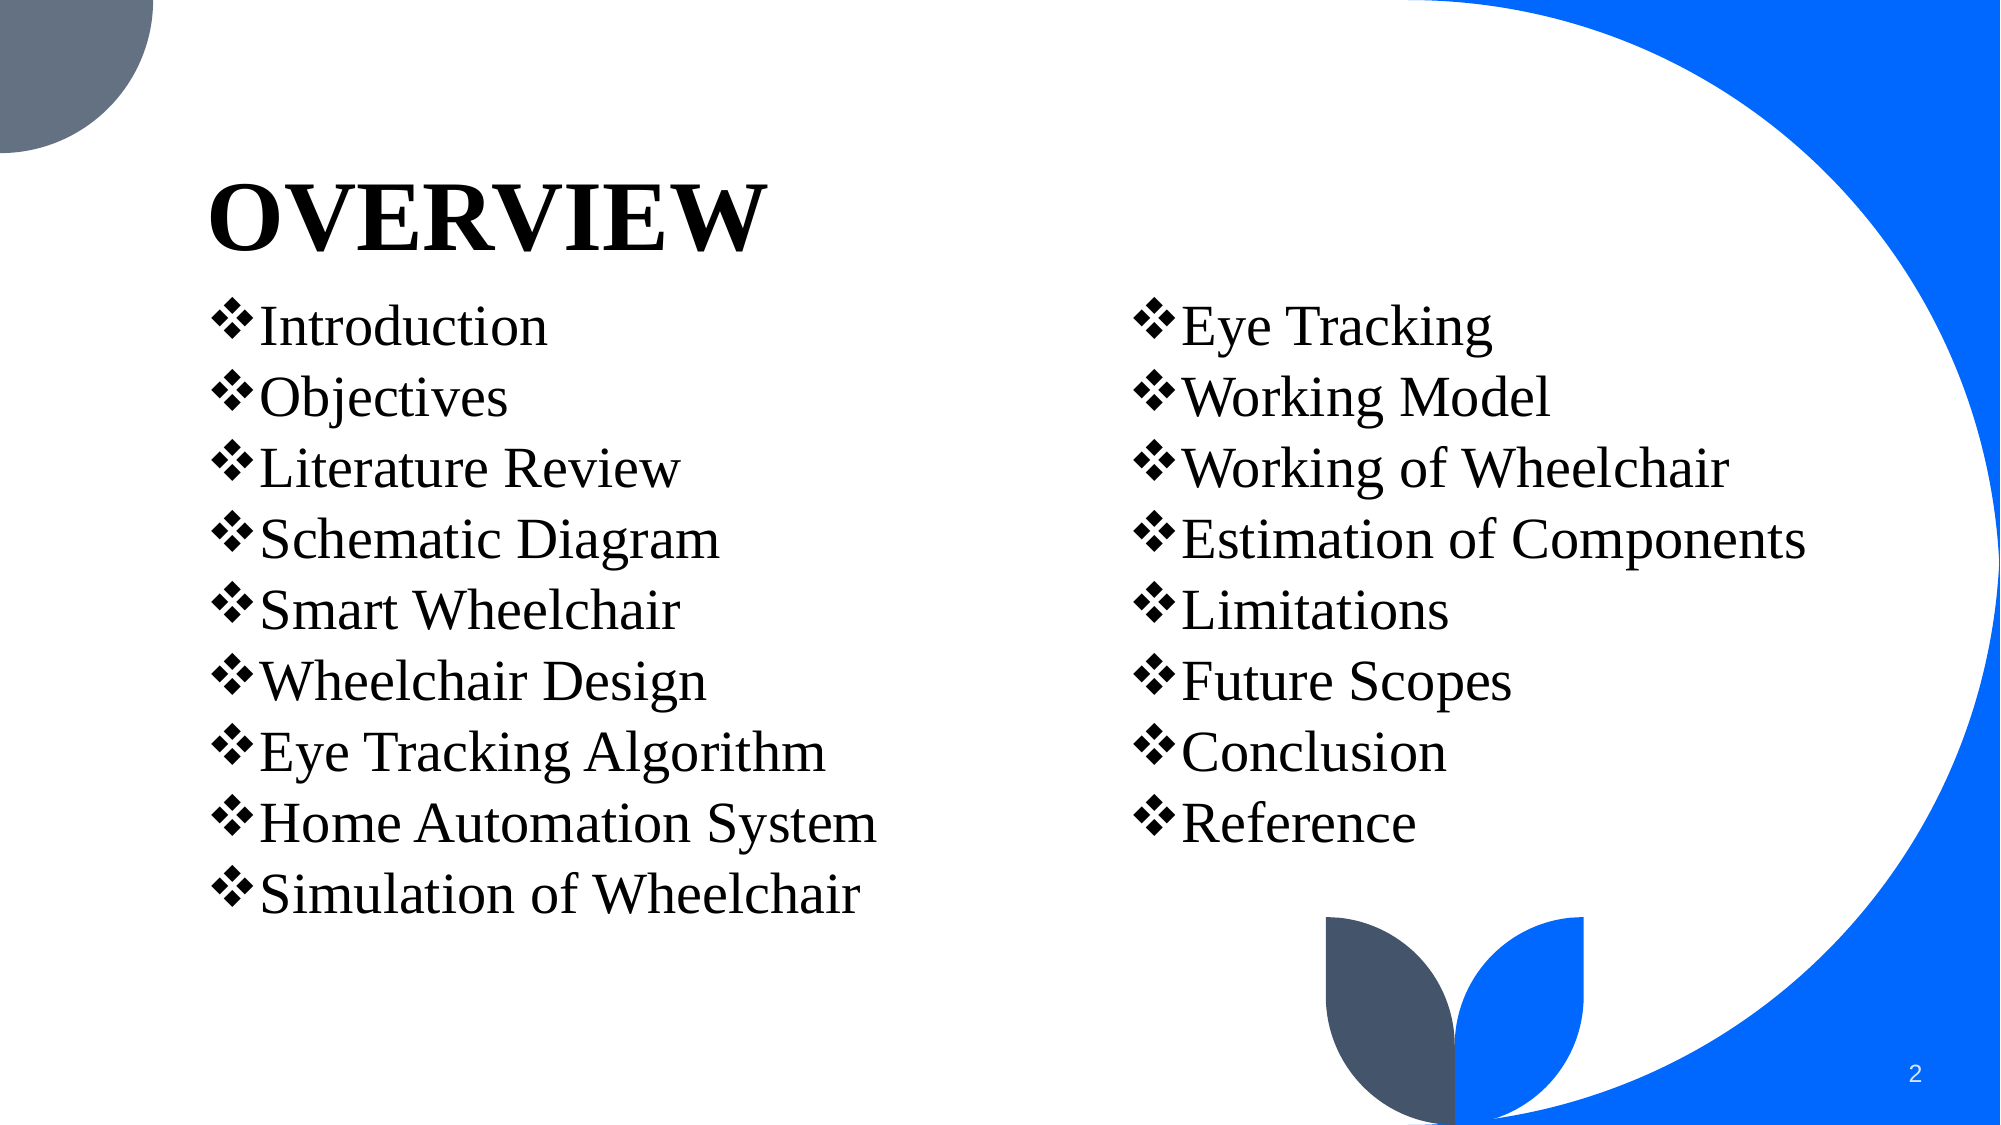

# OVERVIEW
| Introduction Objectives Literature Review Schematic Diagram Smart Wheelchair Wheelchair Design Eye Tracking Algorithm Home Automation System Simulation of Wheelchair | Eye Tracking Working Model Working of Wheelchair Estimation of Components Limitations Future Scopes Conclusion Reference |
| --- | --- |

2